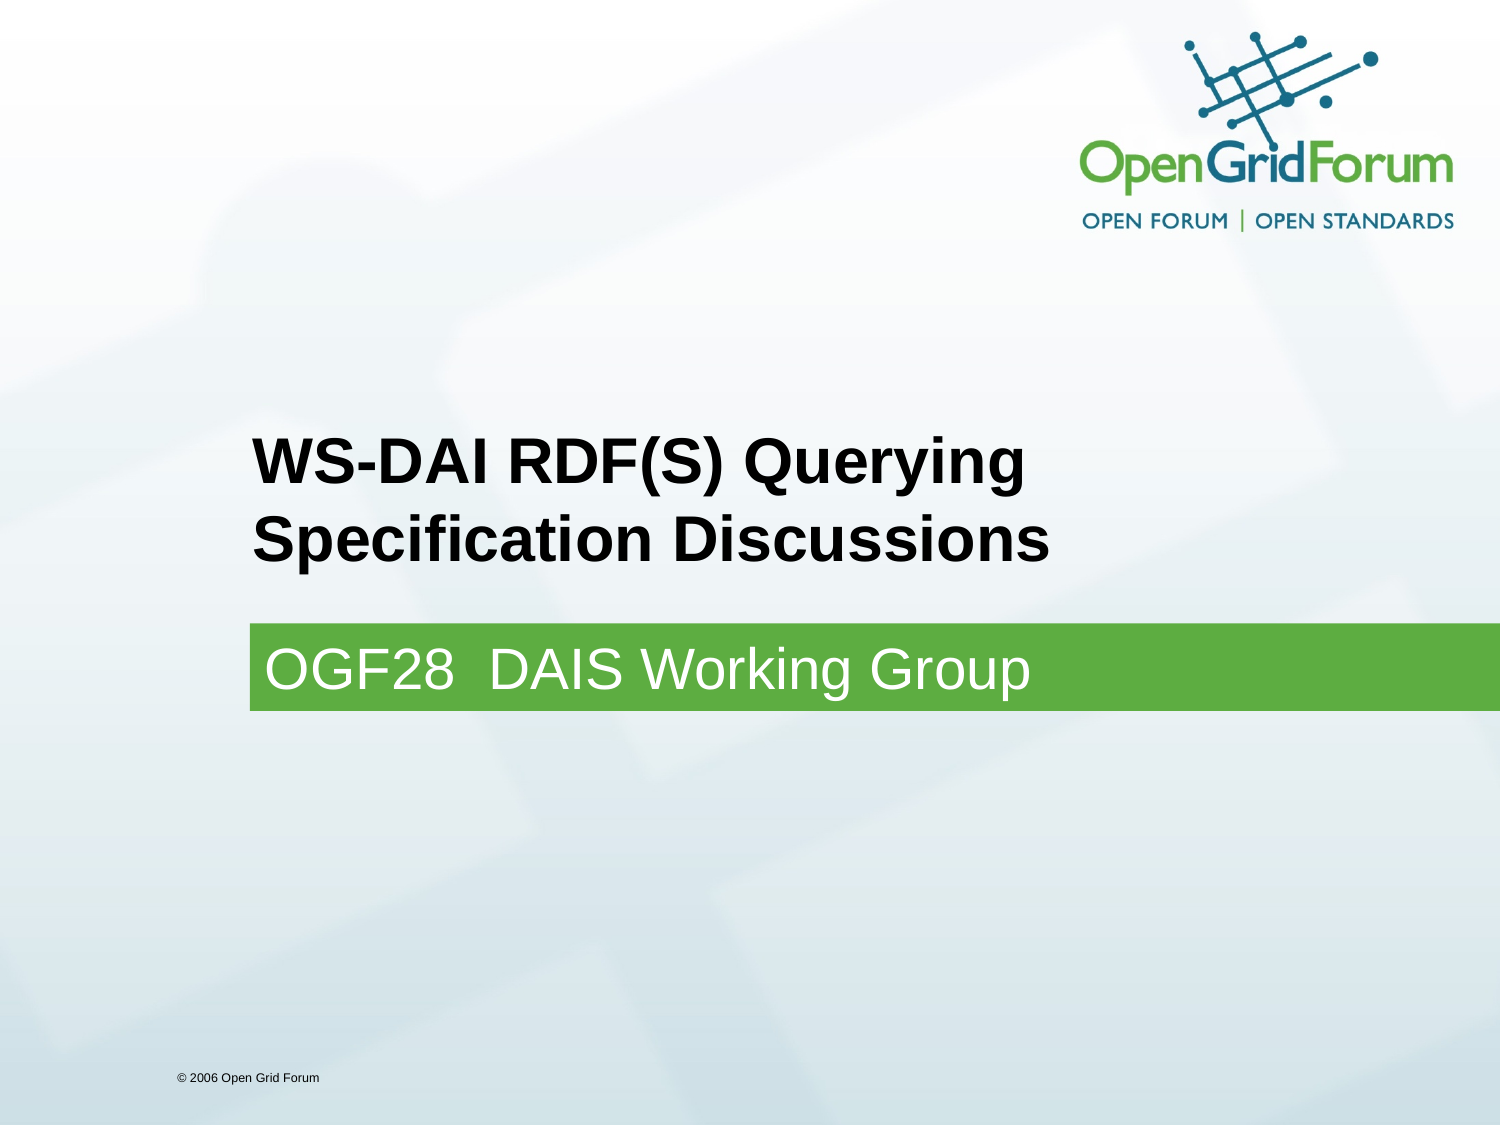

# WS-DAI RDF(S) Querying Specification Discussions
OGF28  DAIS Working Group